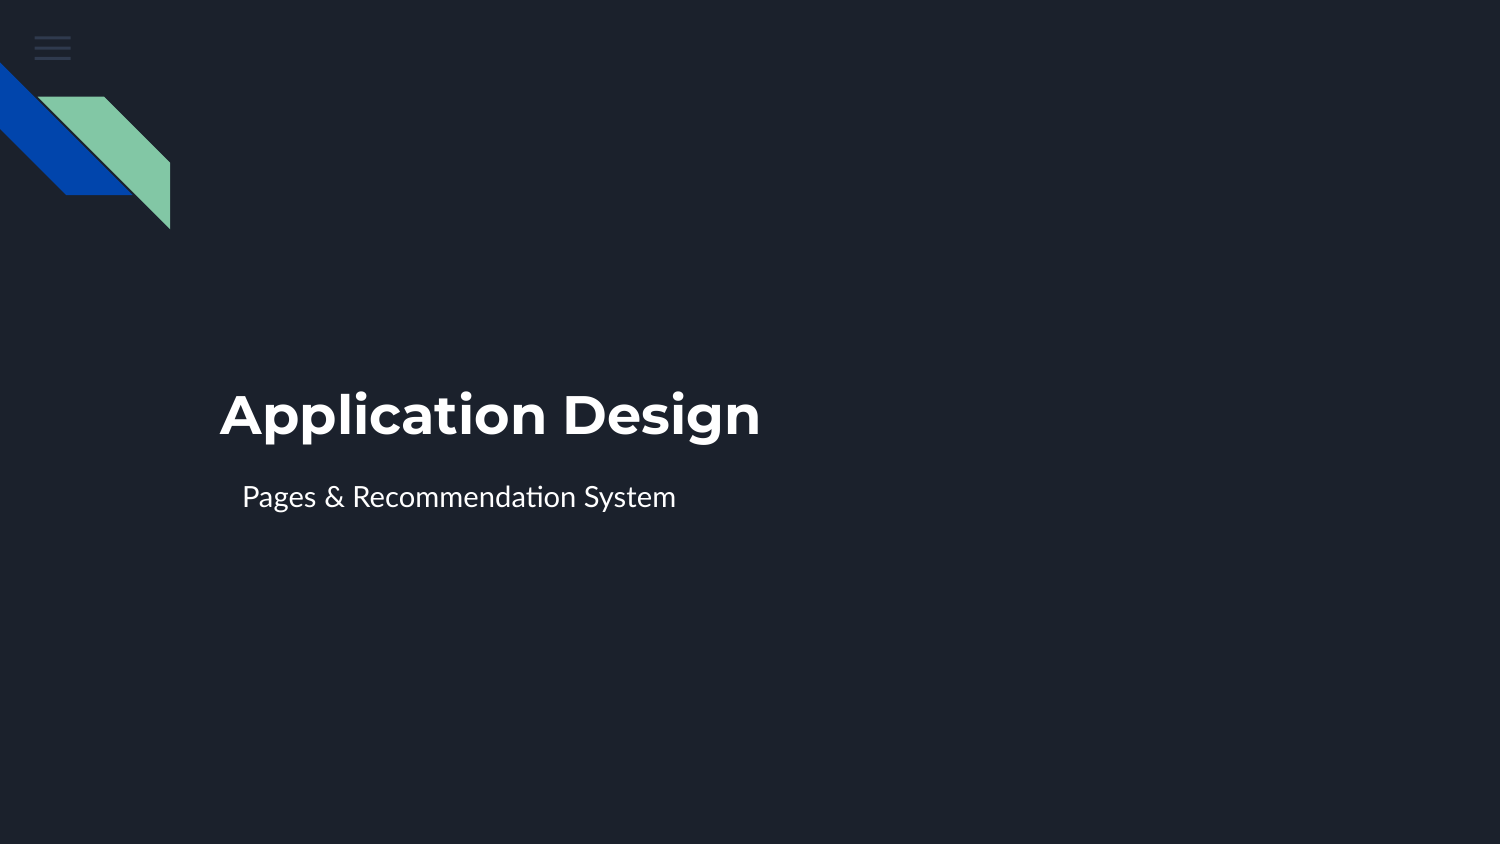

# Application Design
Pages & Recommendation System